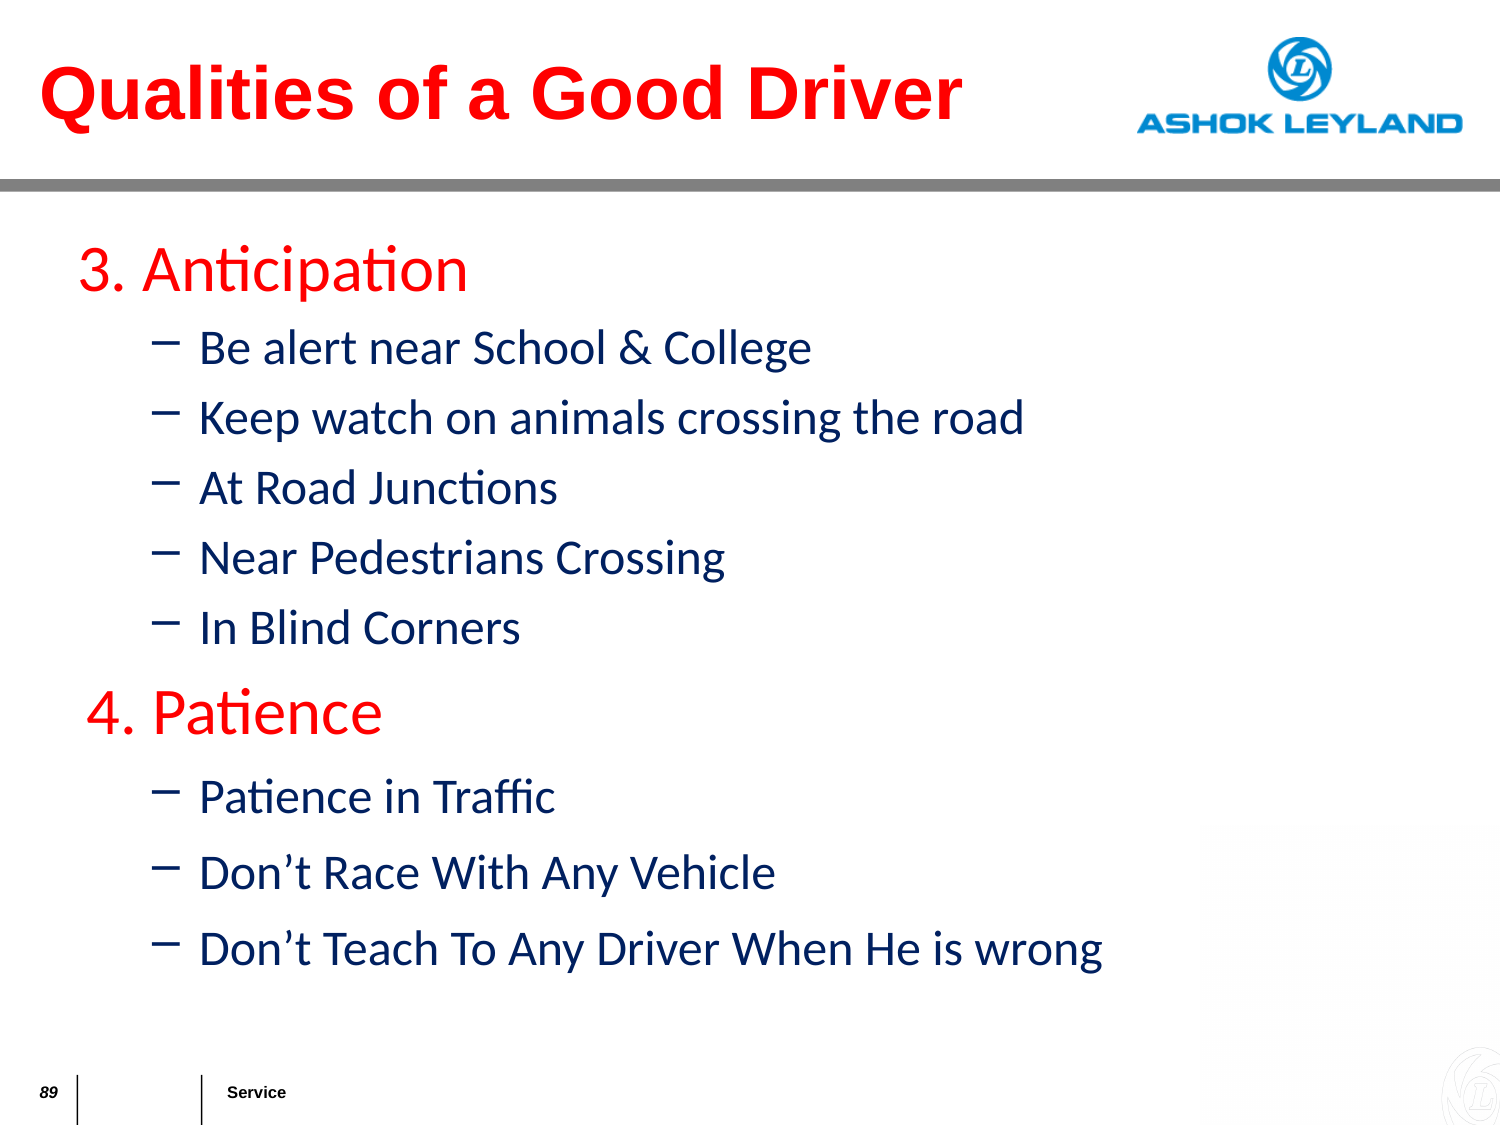

Qualities of a Good Driver
3. Anticipation
Be alert near School & College
Keep watch on animals crossing the road
At Road Junctions
Near Pedestrians Crossing
In Blind Corners
4. Patience
Patience in Traffic
Don’t Race With Any Vehicle
Don’t Teach To Any Driver When He is wrong